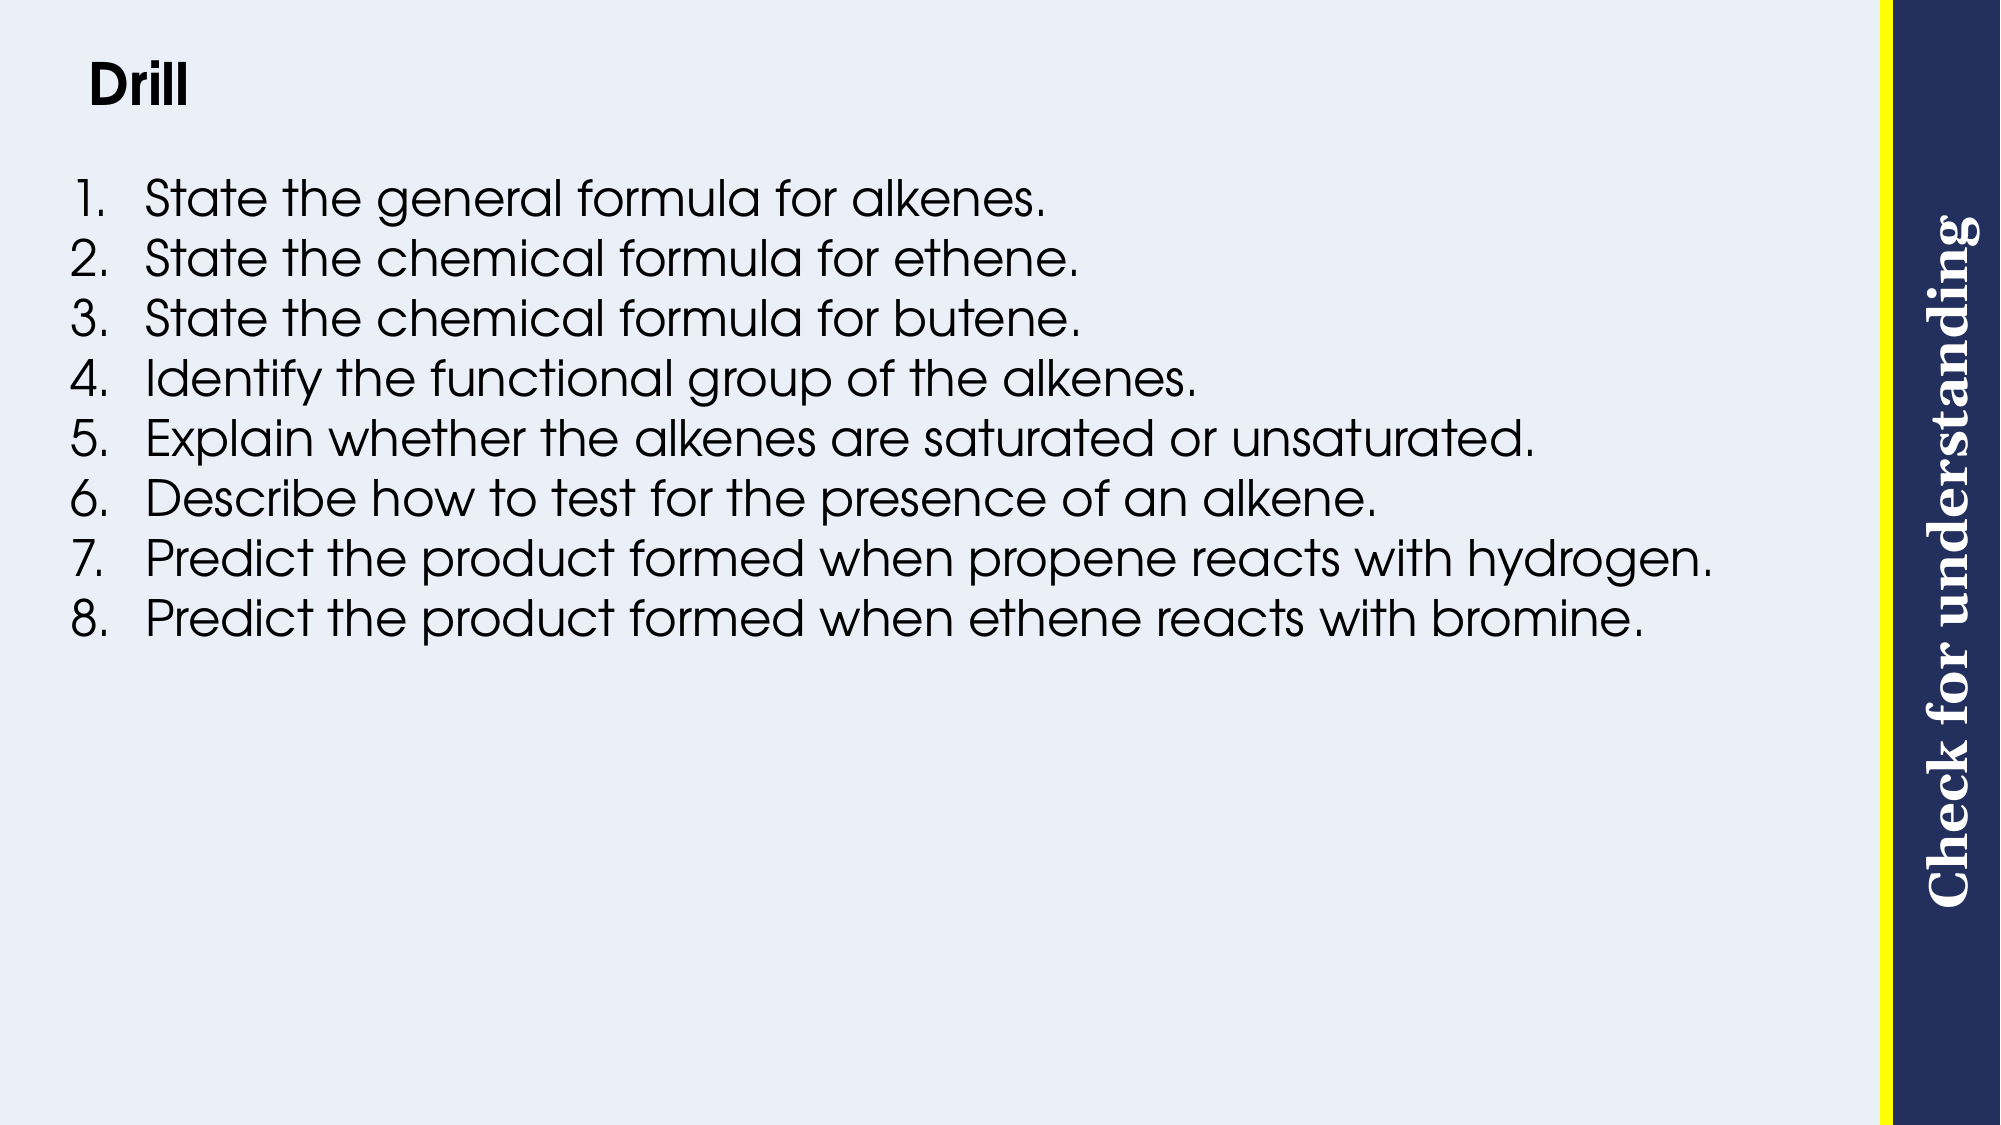

# Drill
State the general formula for alkenes.
State the chemical formula for ethene.
State the chemical formula for butene.
Identify the functional group of the alkenes.
Explain whether the alkenes are saturated or unsaturated.
Describe how to test for the presence of an alkene.
Predict the product formed when propene reacts with hydrogen.
Predict the product formed when ethene reacts with bromine.